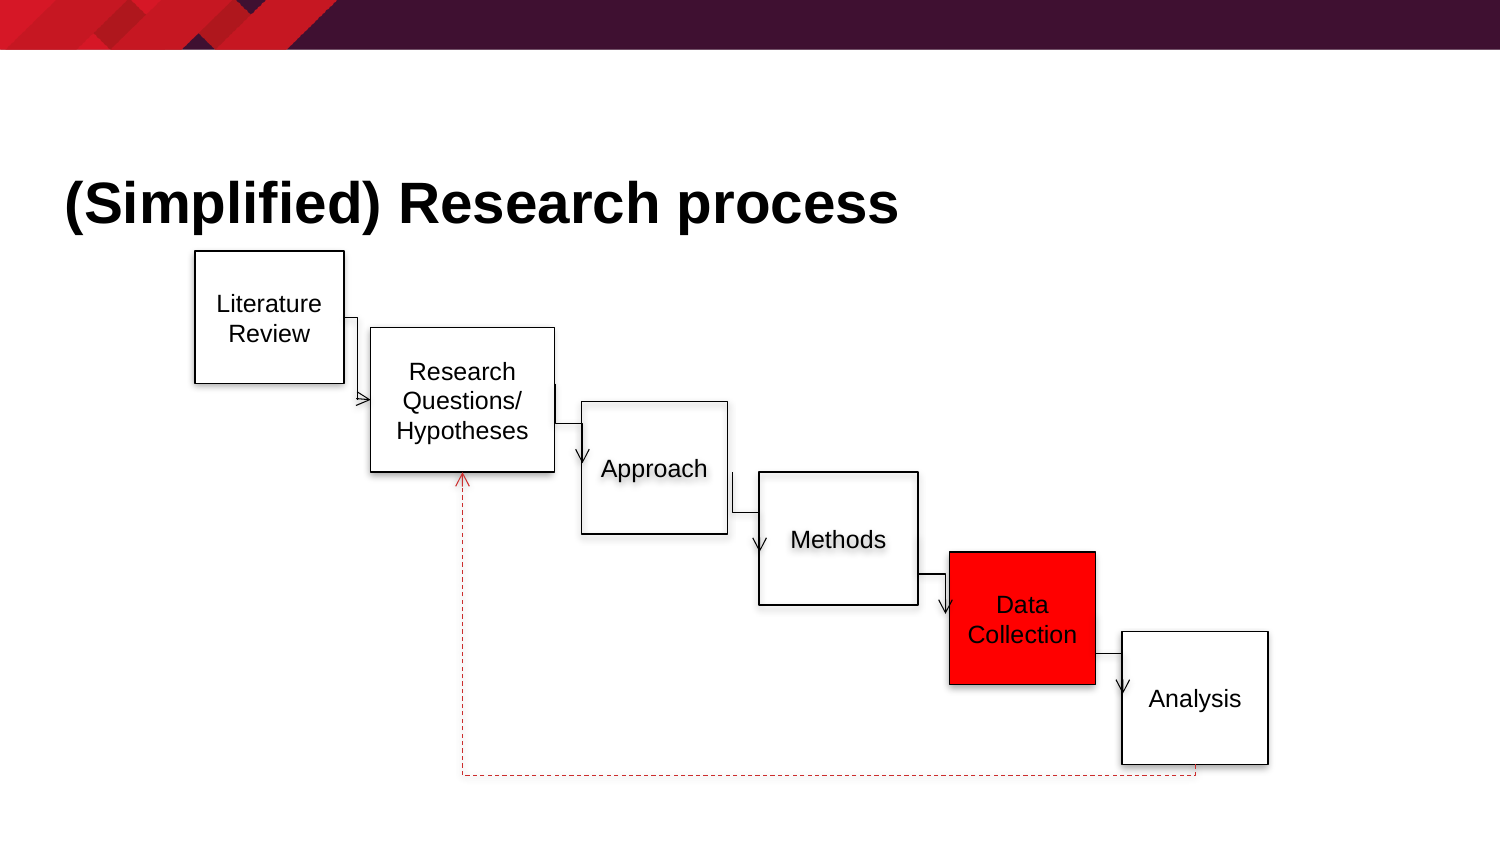

# (Simplified) Research process
Literature Review
Research Questions/ Hypotheses
Approach
Methods
Data Collection
Analysis